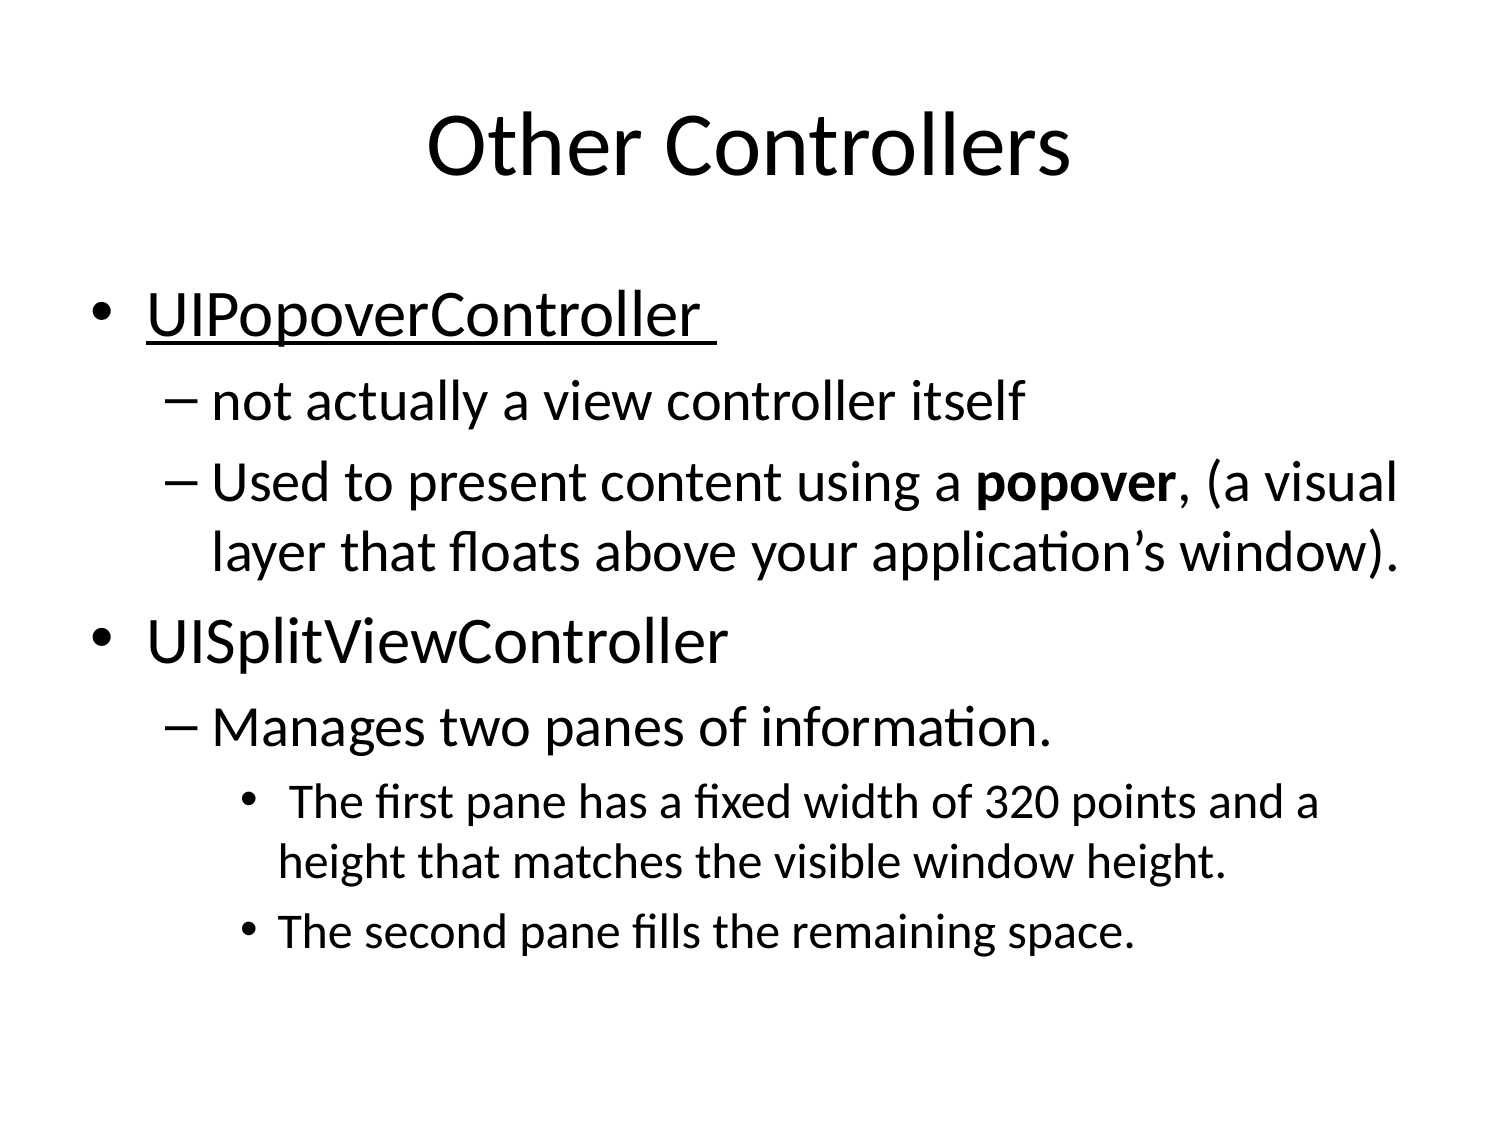

# Other Controllers
UIPopoverController
not actually a view controller itself
Used to present content using a popover, (a visual layer that floats above your application’s window).
UISplitViewController
Manages two panes of information.
 The first pane has a fixed width of 320 points and a height that matches the visible window height.
The second pane fills the remaining space.